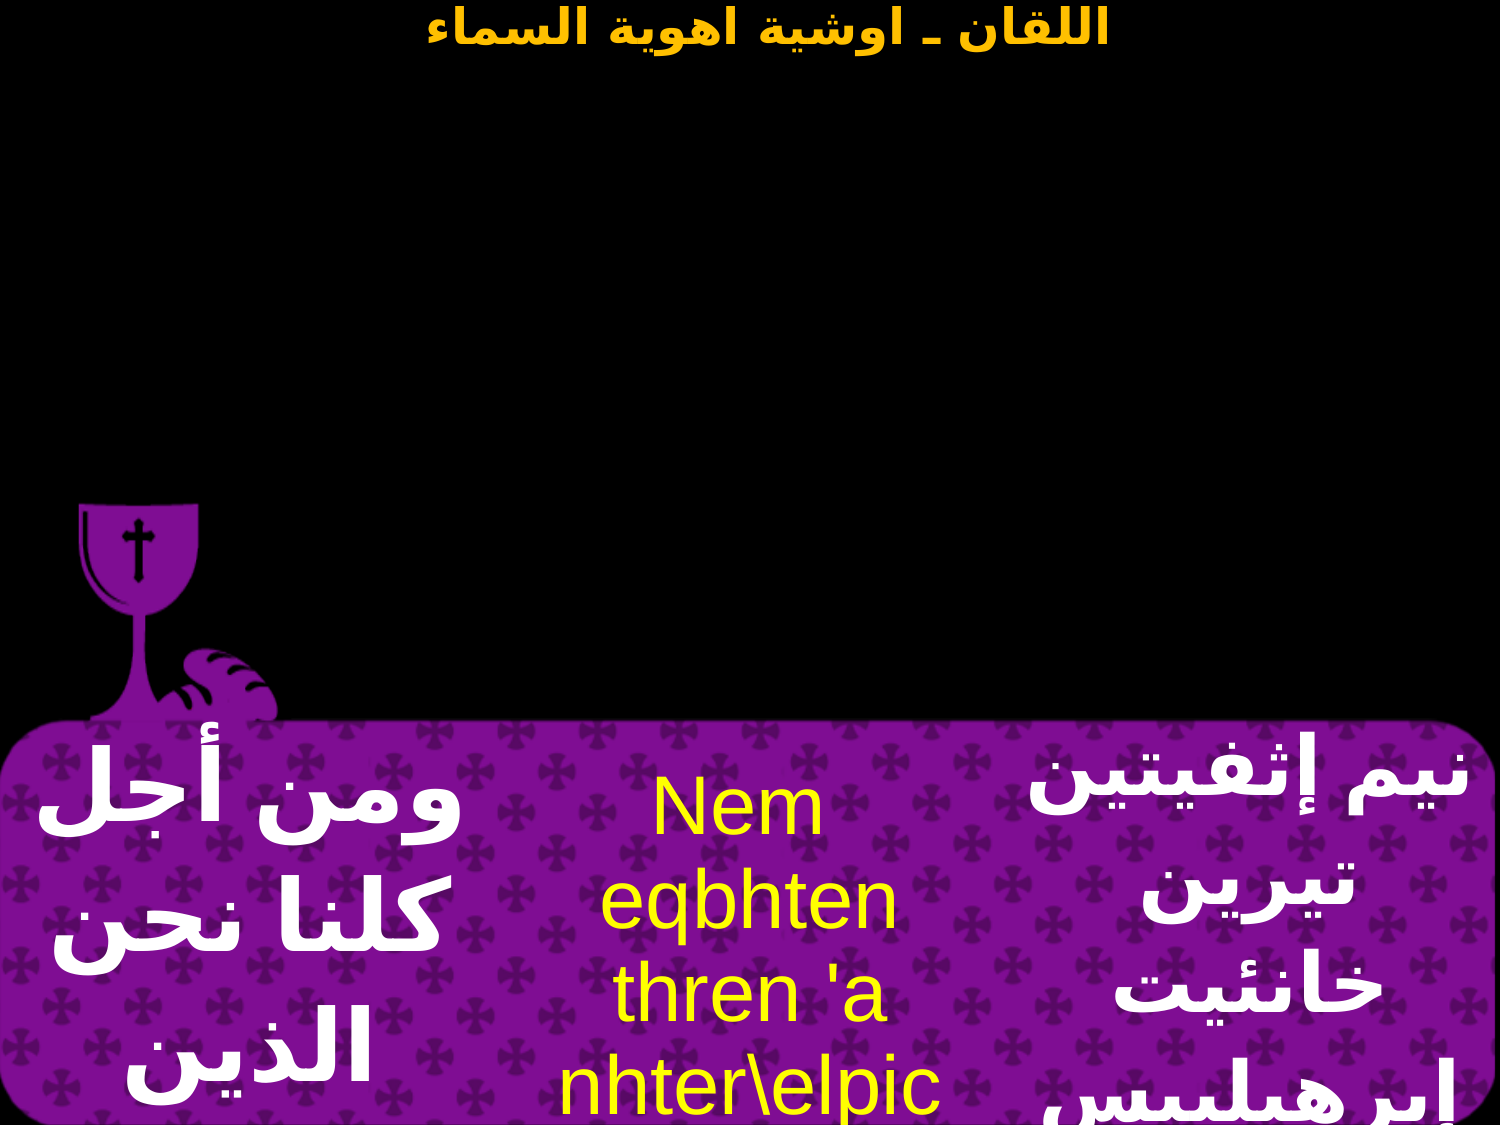

| ومن أجل كلنا نحن الذين نرجوك | Nem eqbhten thren 'a nhter\elpic `erok | نيم إثفيتين تيرين خانئيت إيرهيلبيس إيروك |
| --- | --- | --- |